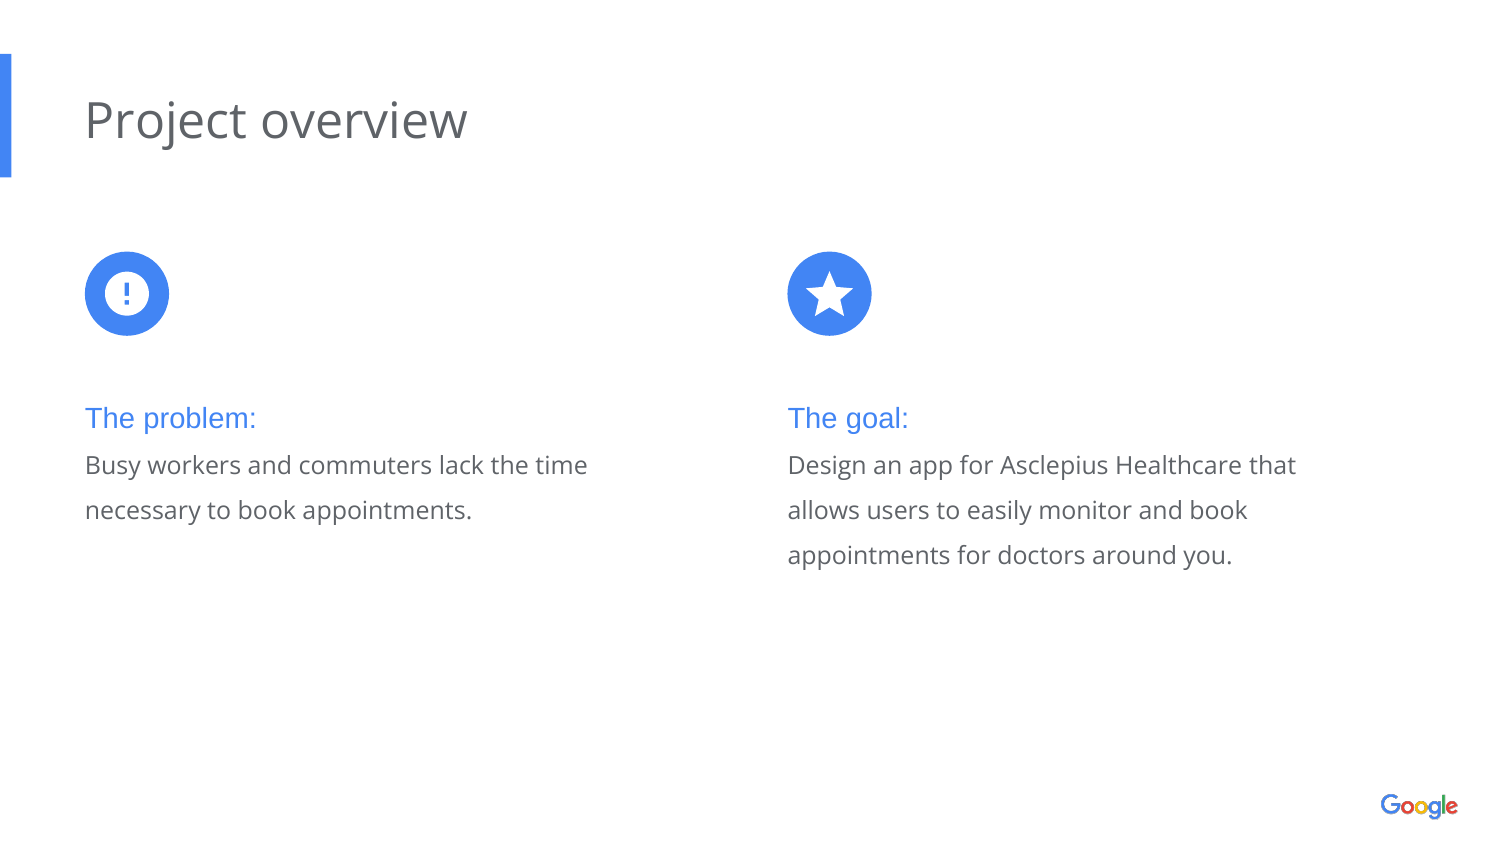

Project overview

The problem:
Busy workers and commuters lack the time necessary to book appointments.
The goal:
Design an app for Asclepius Healthcare that allows users to easily monitor and book appointments for doctors around you.